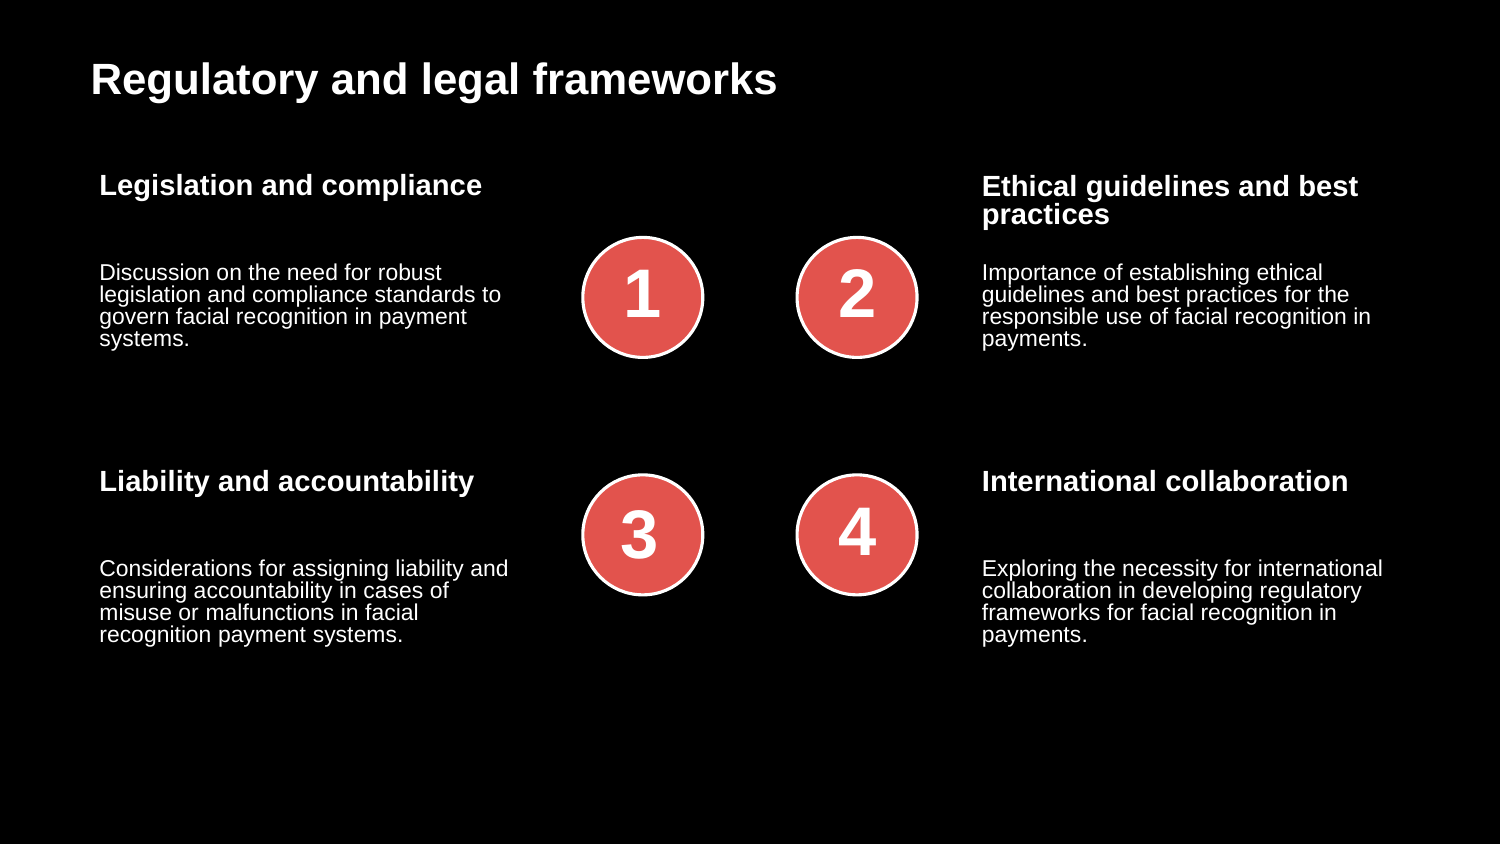

Regulatory and legal frameworks
Legislation and compliance
Ethical guidelines and best practices

Discussion on the need for robust legislation and compliance standards to govern facial recognition in payment systems.
Importance of establishing ethical guidelines and best practices for the responsible use of facial recognition in payments.
1
2
Liability and accountability
International collaboration

4
3
Considerations for assigning liability and ensuring accountability in cases of misuse or malfunctions in facial recognition payment systems.
Exploring the necessity for international collaboration in developing regulatory frameworks for facial recognition in payments.